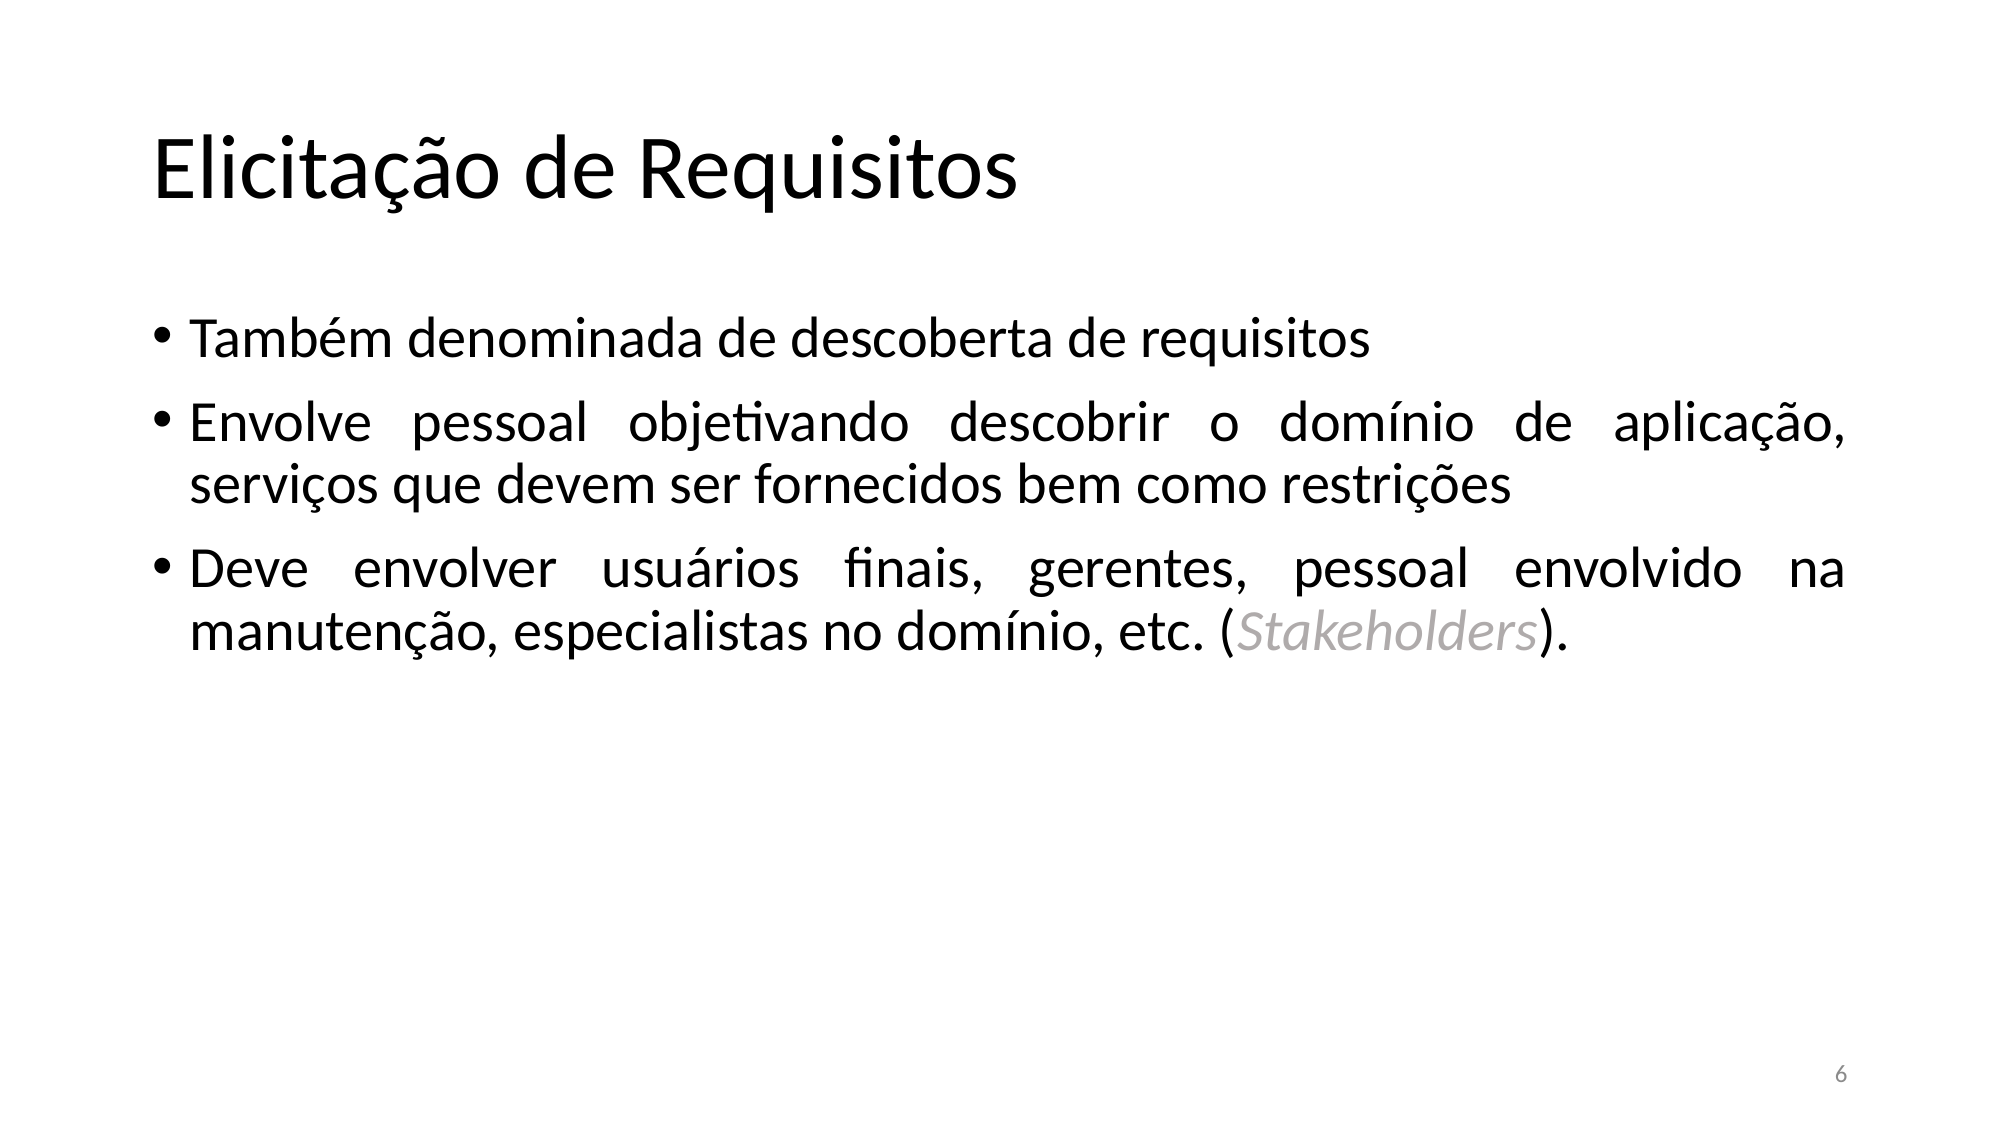

# Elicitação de Requisitos
Também denominada de descoberta de requisitos
Envolve pessoal objetivando descobrir o domínio de aplicação, serviços que devem ser fornecidos bem como restrições
Deve envolver usuários finais, gerentes, pessoal envolvido na manutenção, especialistas no domínio, etc. (Stakeholders).
6